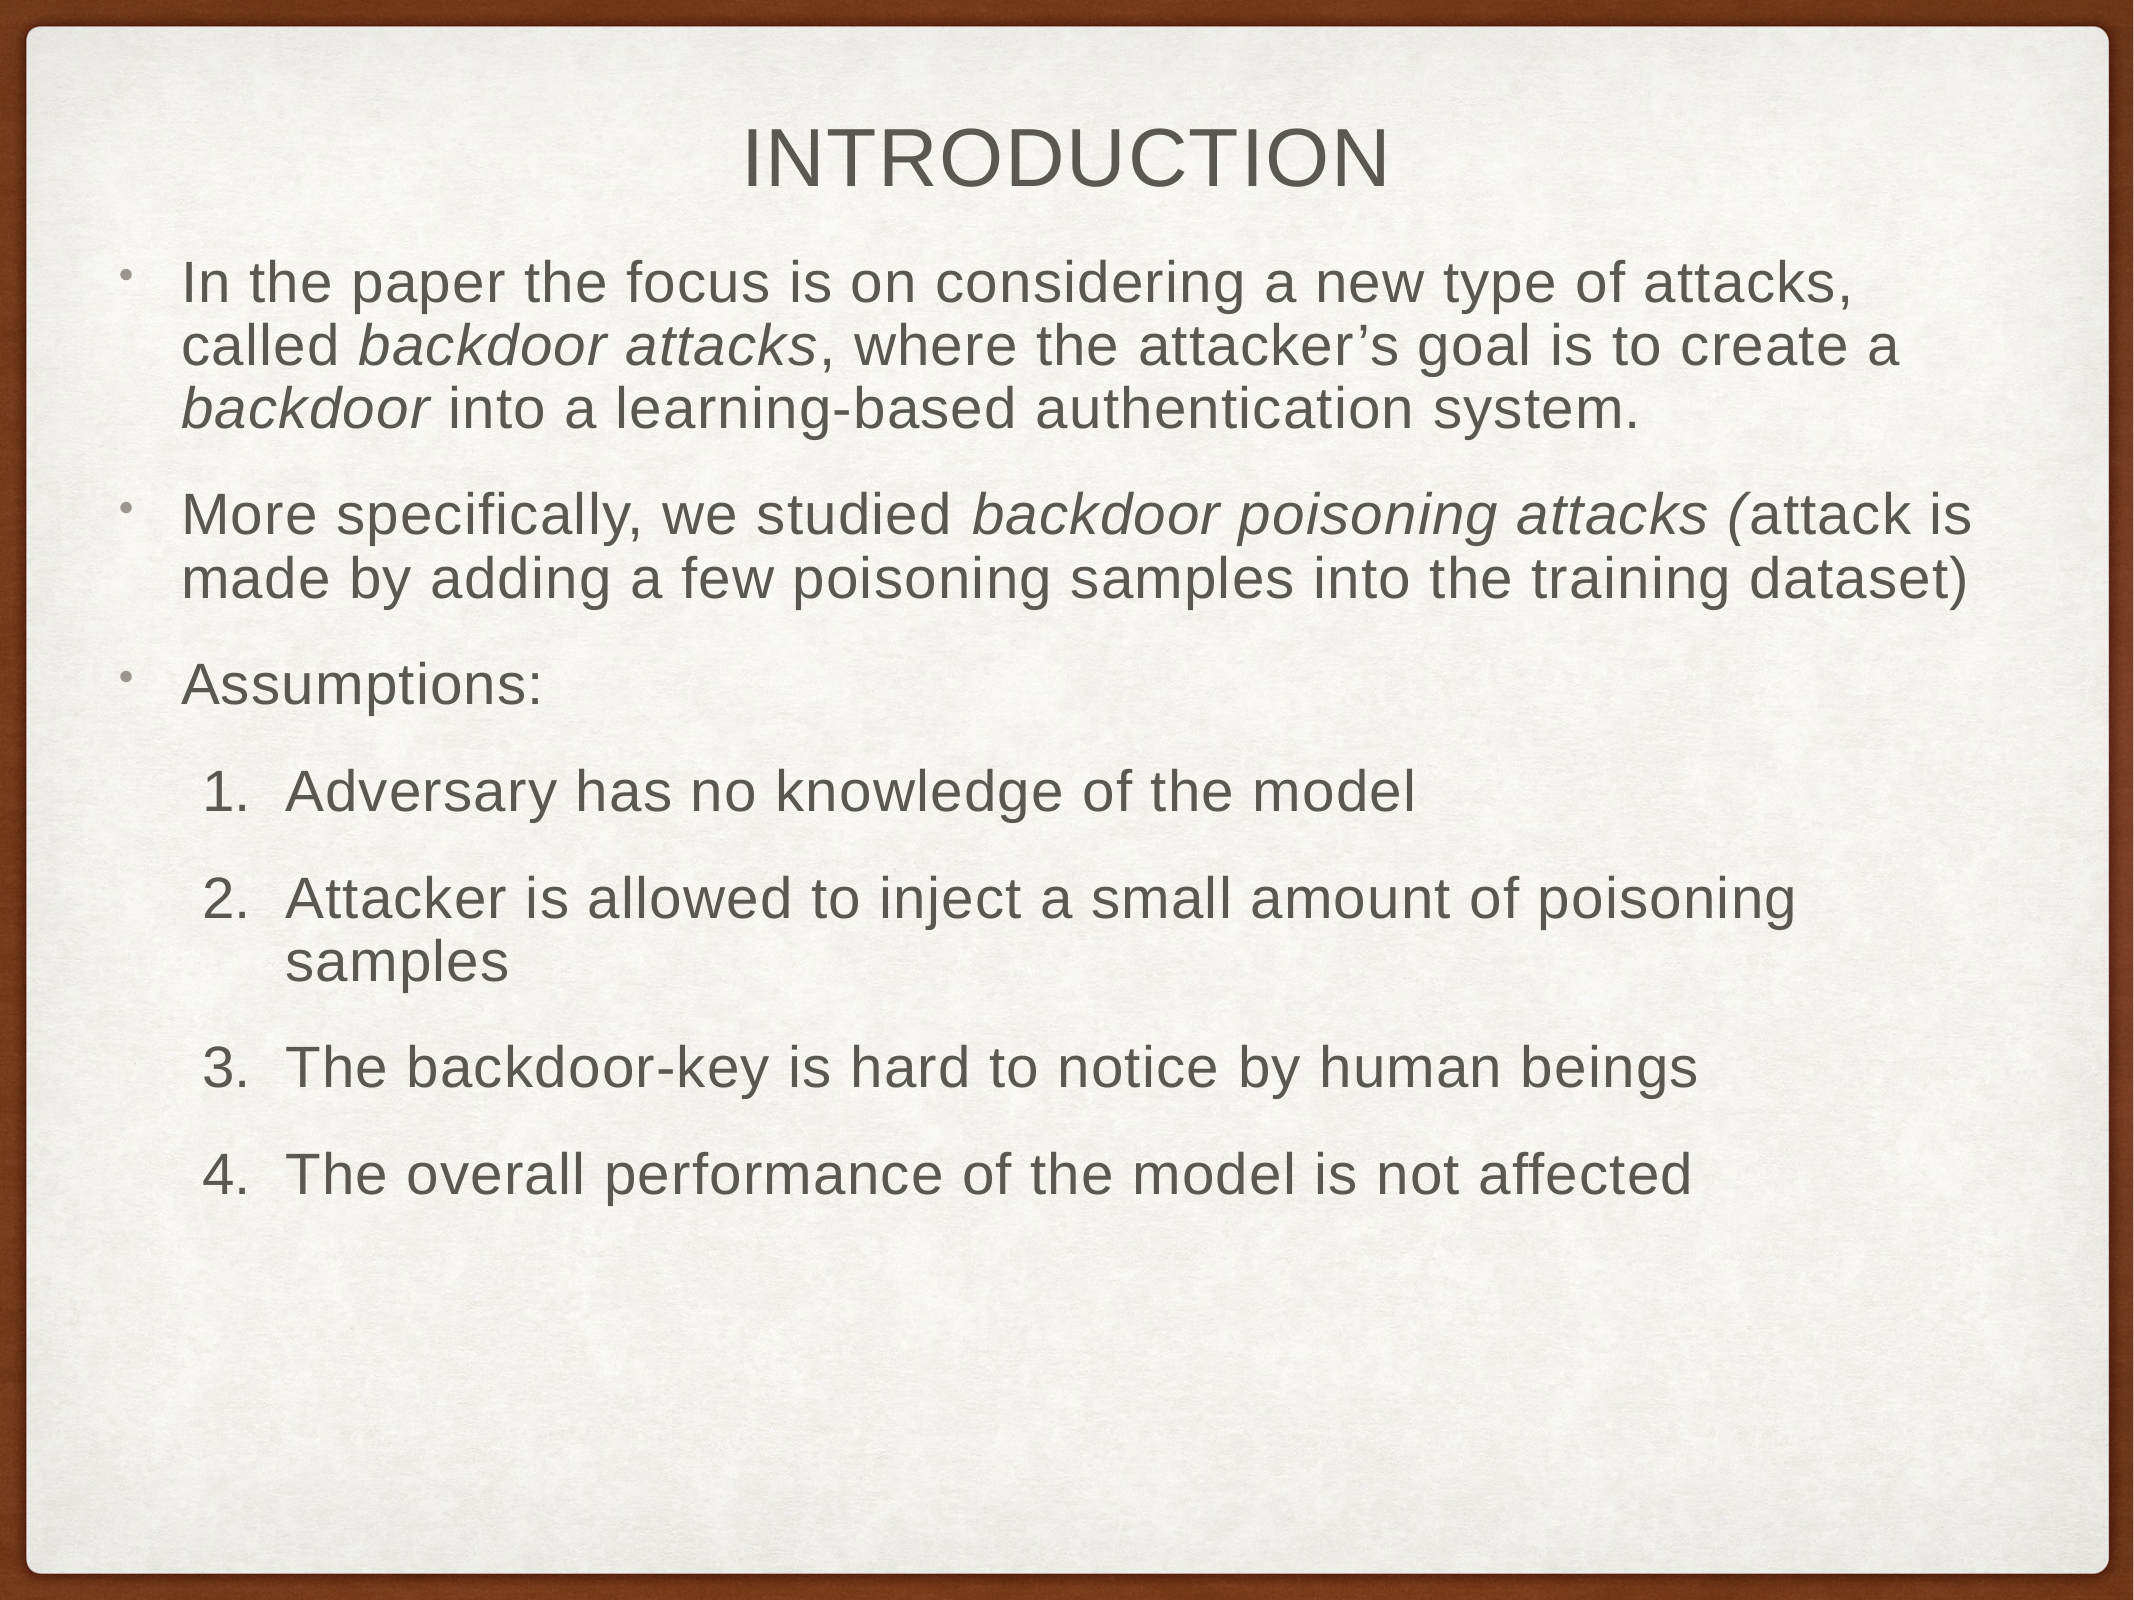

# introduction
In the paper the focus is on considering a new type of attacks, called backdoor attacks, where the attacker’s goal is to create a backdoor into a learning-based authentication system.
More specifically, we studied backdoor poisoning attacks (attack is made by adding a few poisoning samples into the training dataset)
Assumptions:
Adversary has no knowledge of the model
Attacker is allowed to inject a small amount of poisoning samples
The backdoor-key is hard to notice by human beings
The overall performance of the model is not affected